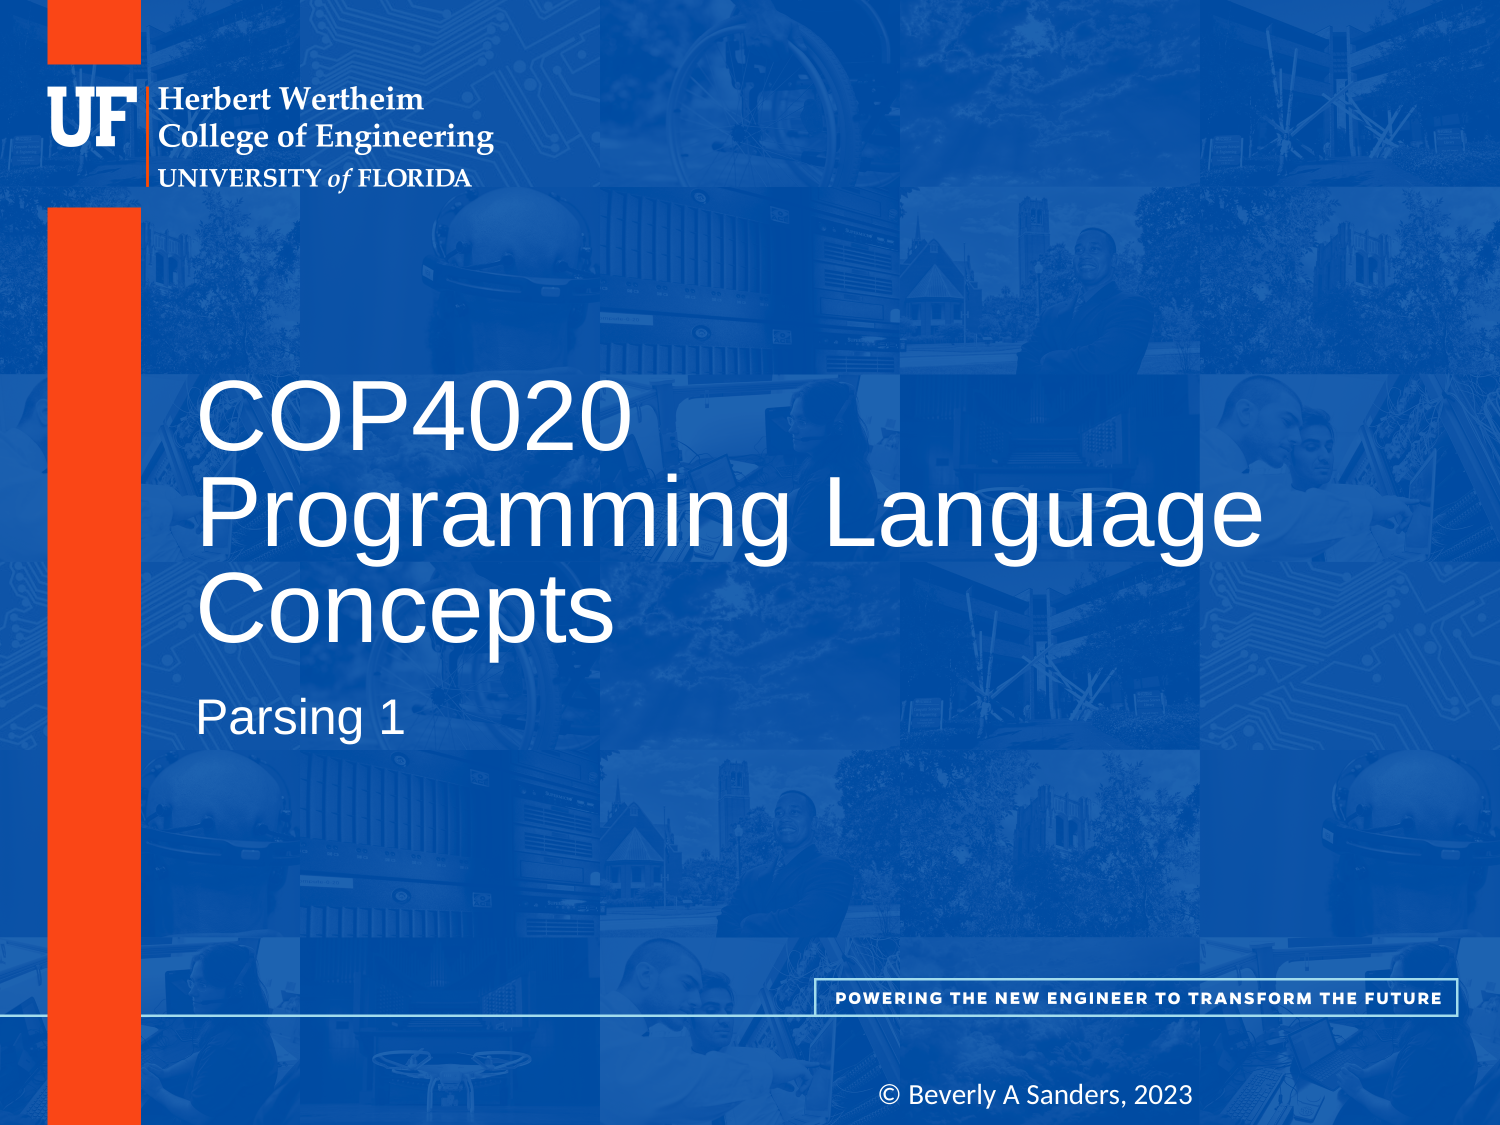

# COP4020 Programming Language Concepts
Parsing 1
© Beverly A Sanders, 2023